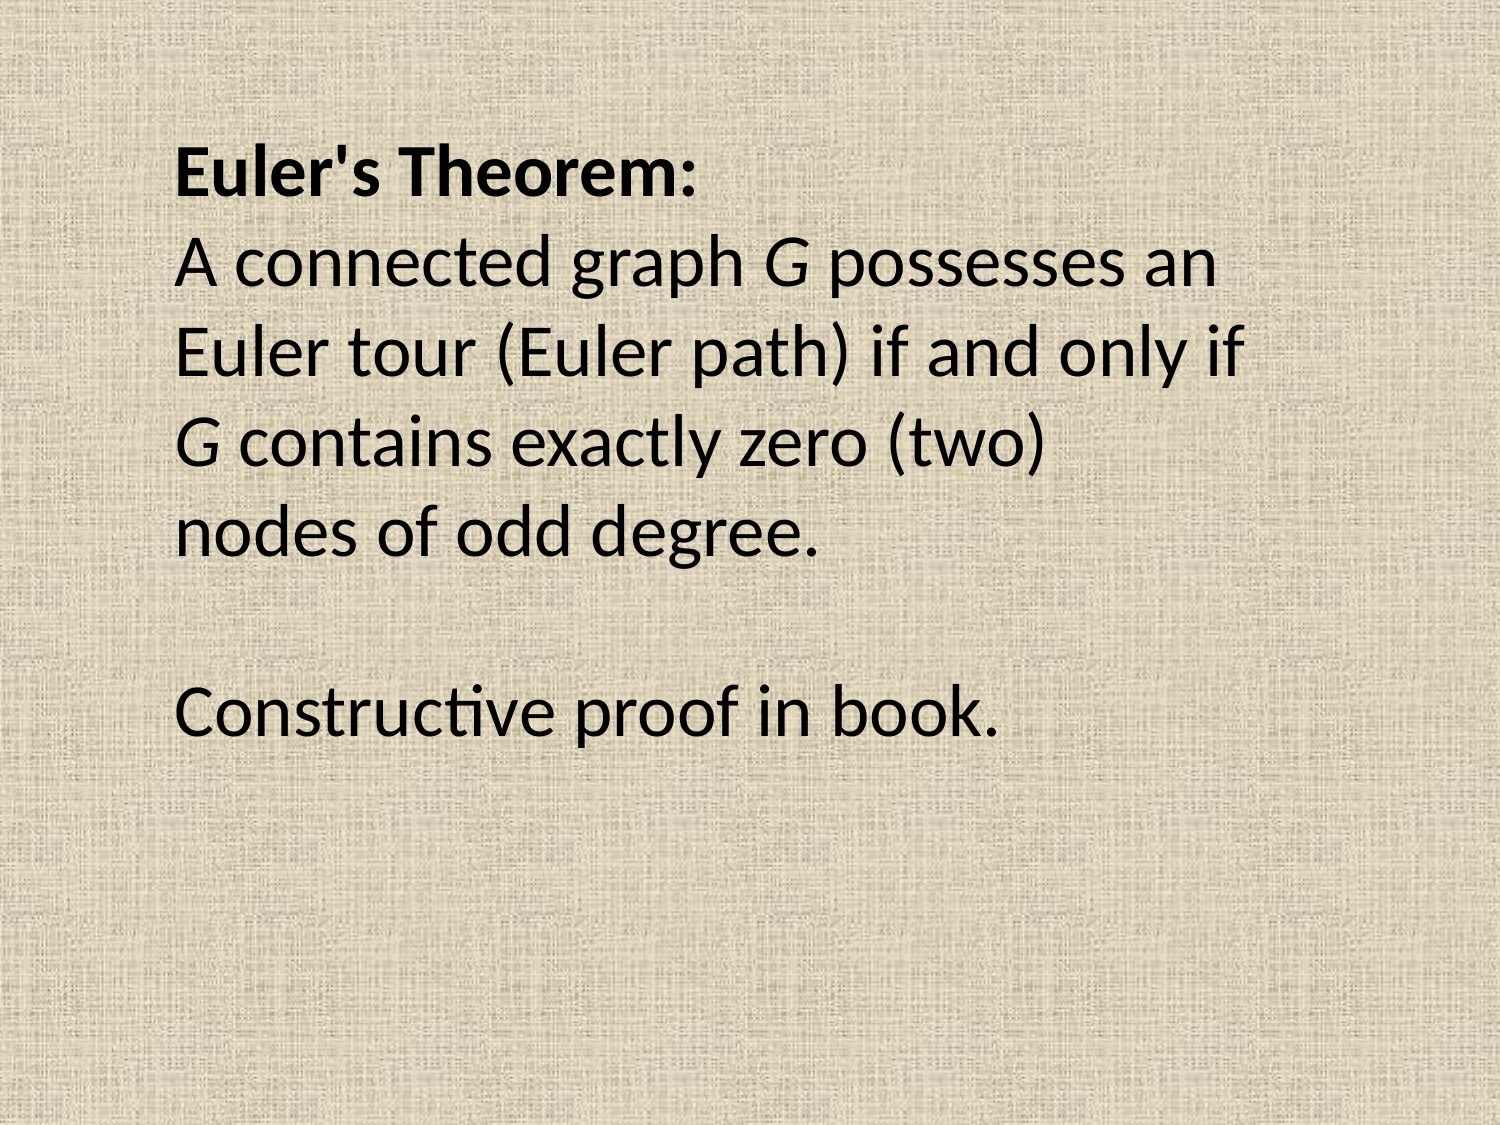

Euler's Theorem:
A connected graph G possesses an
Euler tour (Euler path) if and only if
G contains exactly zero (two)
nodes of odd degree.

Constructive proof in book.